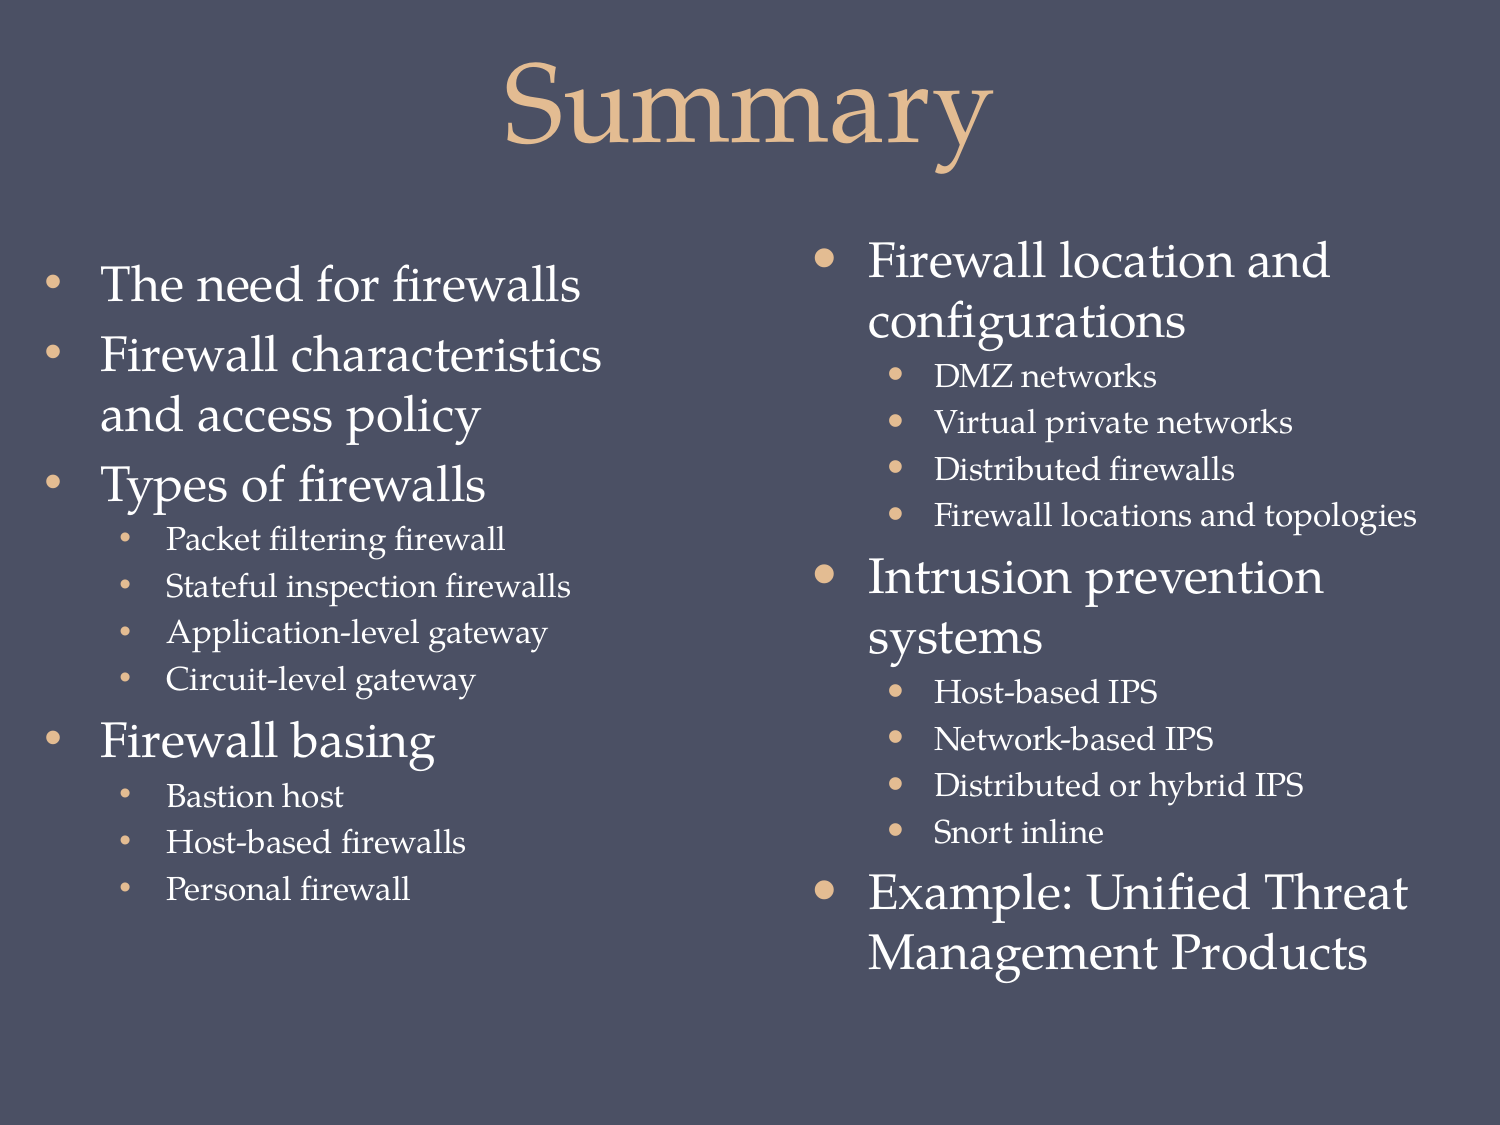

# Summary
Firewall location and configurations
DMZ networks
Virtual private networks
Distributed firewalls
Firewall locations and topologies
Intrusion prevention systems
Host-based IPS
Network-based IPS
Distributed or hybrid IPS
Snort inline
Example: Unified Threat Management Products
The need for firewalls
Firewall characteristics and access policy
Types of firewalls
Packet filtering firewall
Stateful inspection firewalls
Application-level gateway
Circuit-level gateway
Firewall basing
Bastion host
Host-based firewalls
Personal firewall